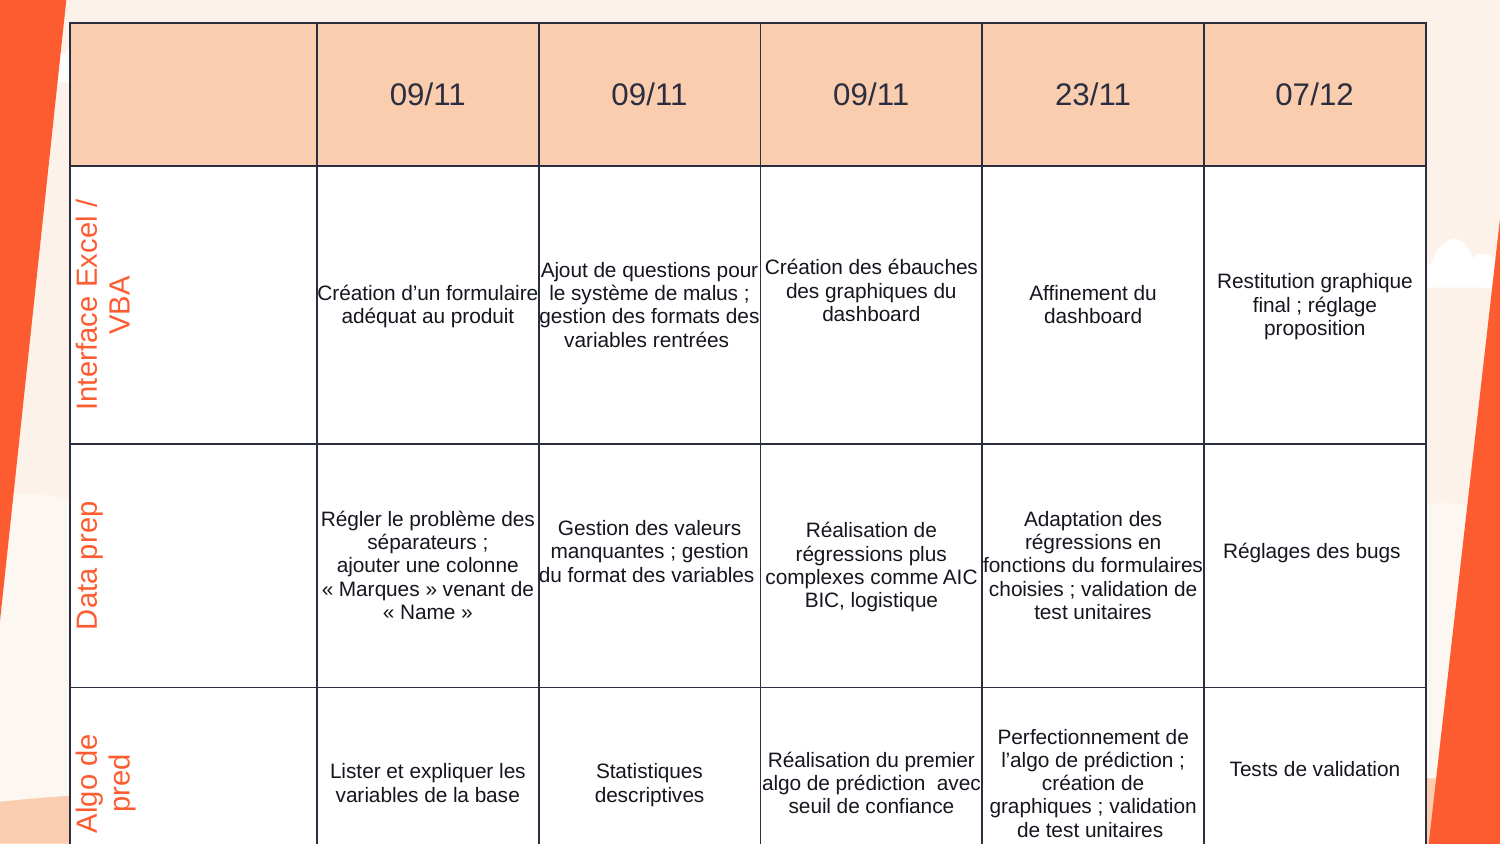

|  | 09/11 | 09/11 | 09/11 | 23/11 | 07/12 |
| --- | --- | --- | --- | --- | --- |
| Interface Excel / VBA | Création d’un formulaire adéquat au produit | Ajout de questions pour le système de malus ; gestion des formats des variables rentrées | Création des ébauches des graphiques du dashboard | Affinement du dashboard | Restitution graphique final ; réglage proposition |
| Data prep | Régler le problème des séparateurs ; ajouter une colonne « Marques » venant de « Name » | Gestion des valeurs manquantes ; gestion du format des variables | Réalisation de régressions plus complexes comme AIC BIC, logistique | Adaptation des régressions en fonctions du formulaires choisies ; validation de test unitaires | Réglages des bugs |
| Algo de pred | Lister et expliquer les variables de la base | Statistiques descriptives | Réalisation du premier algo de prédiction avec seuil de confiance | Perfectionnement de l’algo de prédiction ; création de graphiques ; validation de test unitaires | Tests de validation |